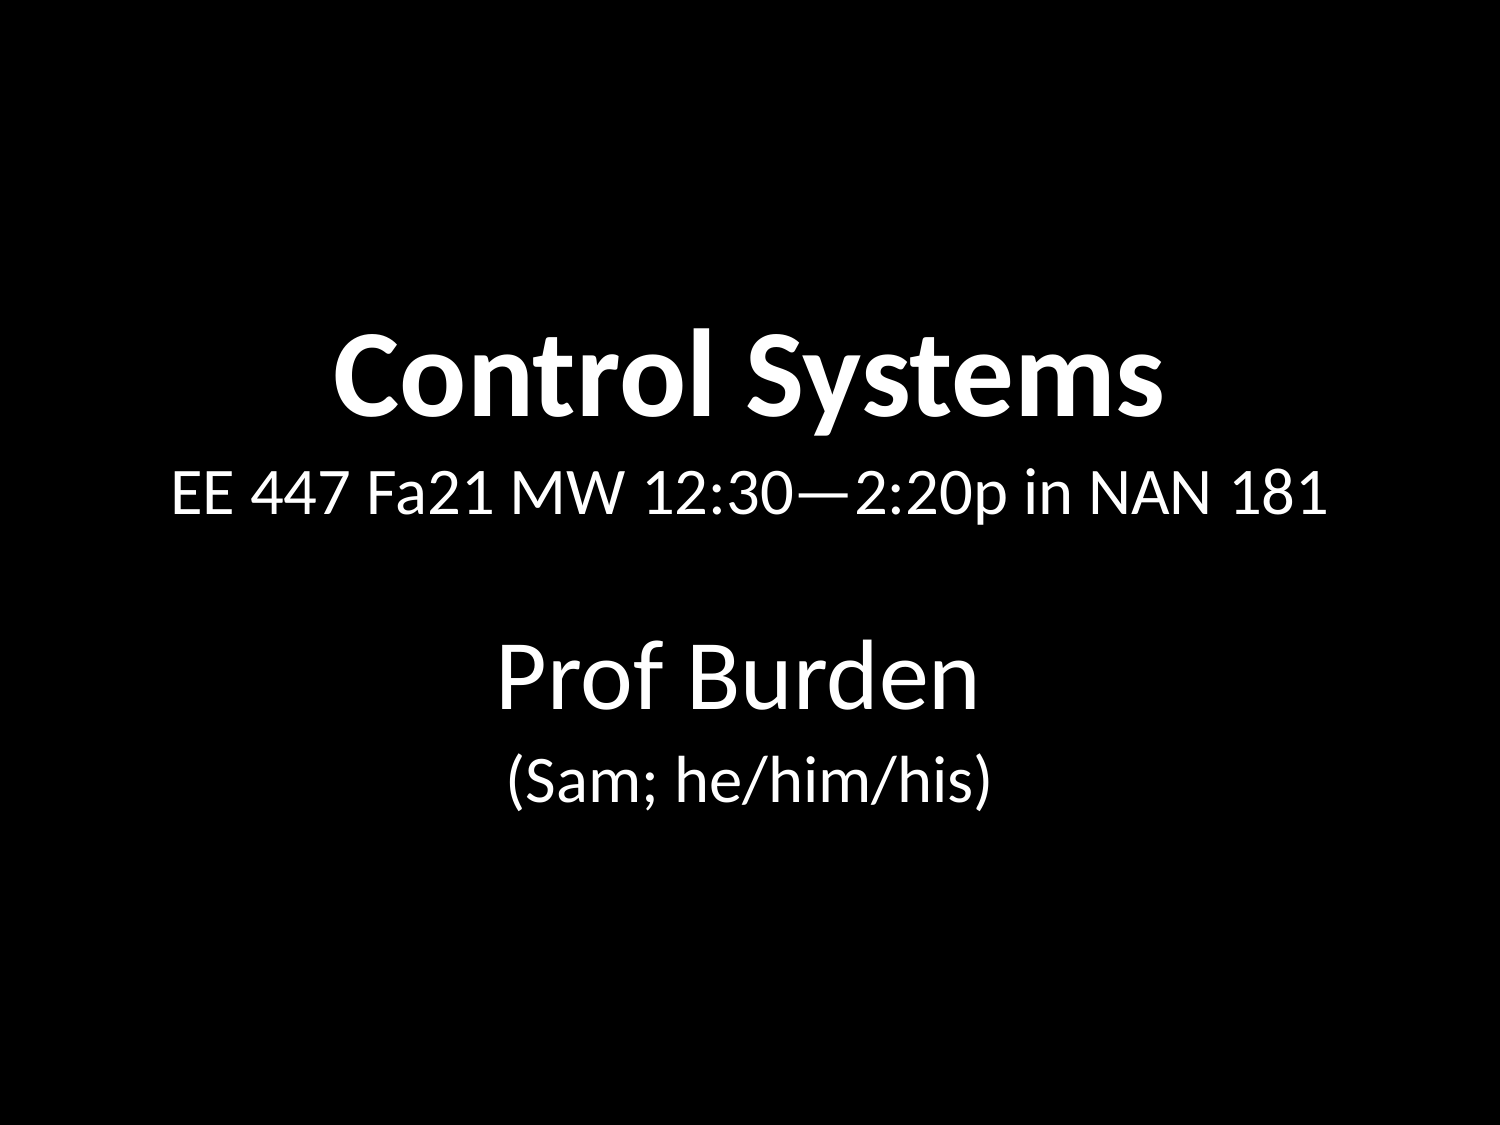

Control Systems
EE 447 Fa21 MW 12:30—2:20p in NAN 181

Prof Burden
(Sam; he/him/his)